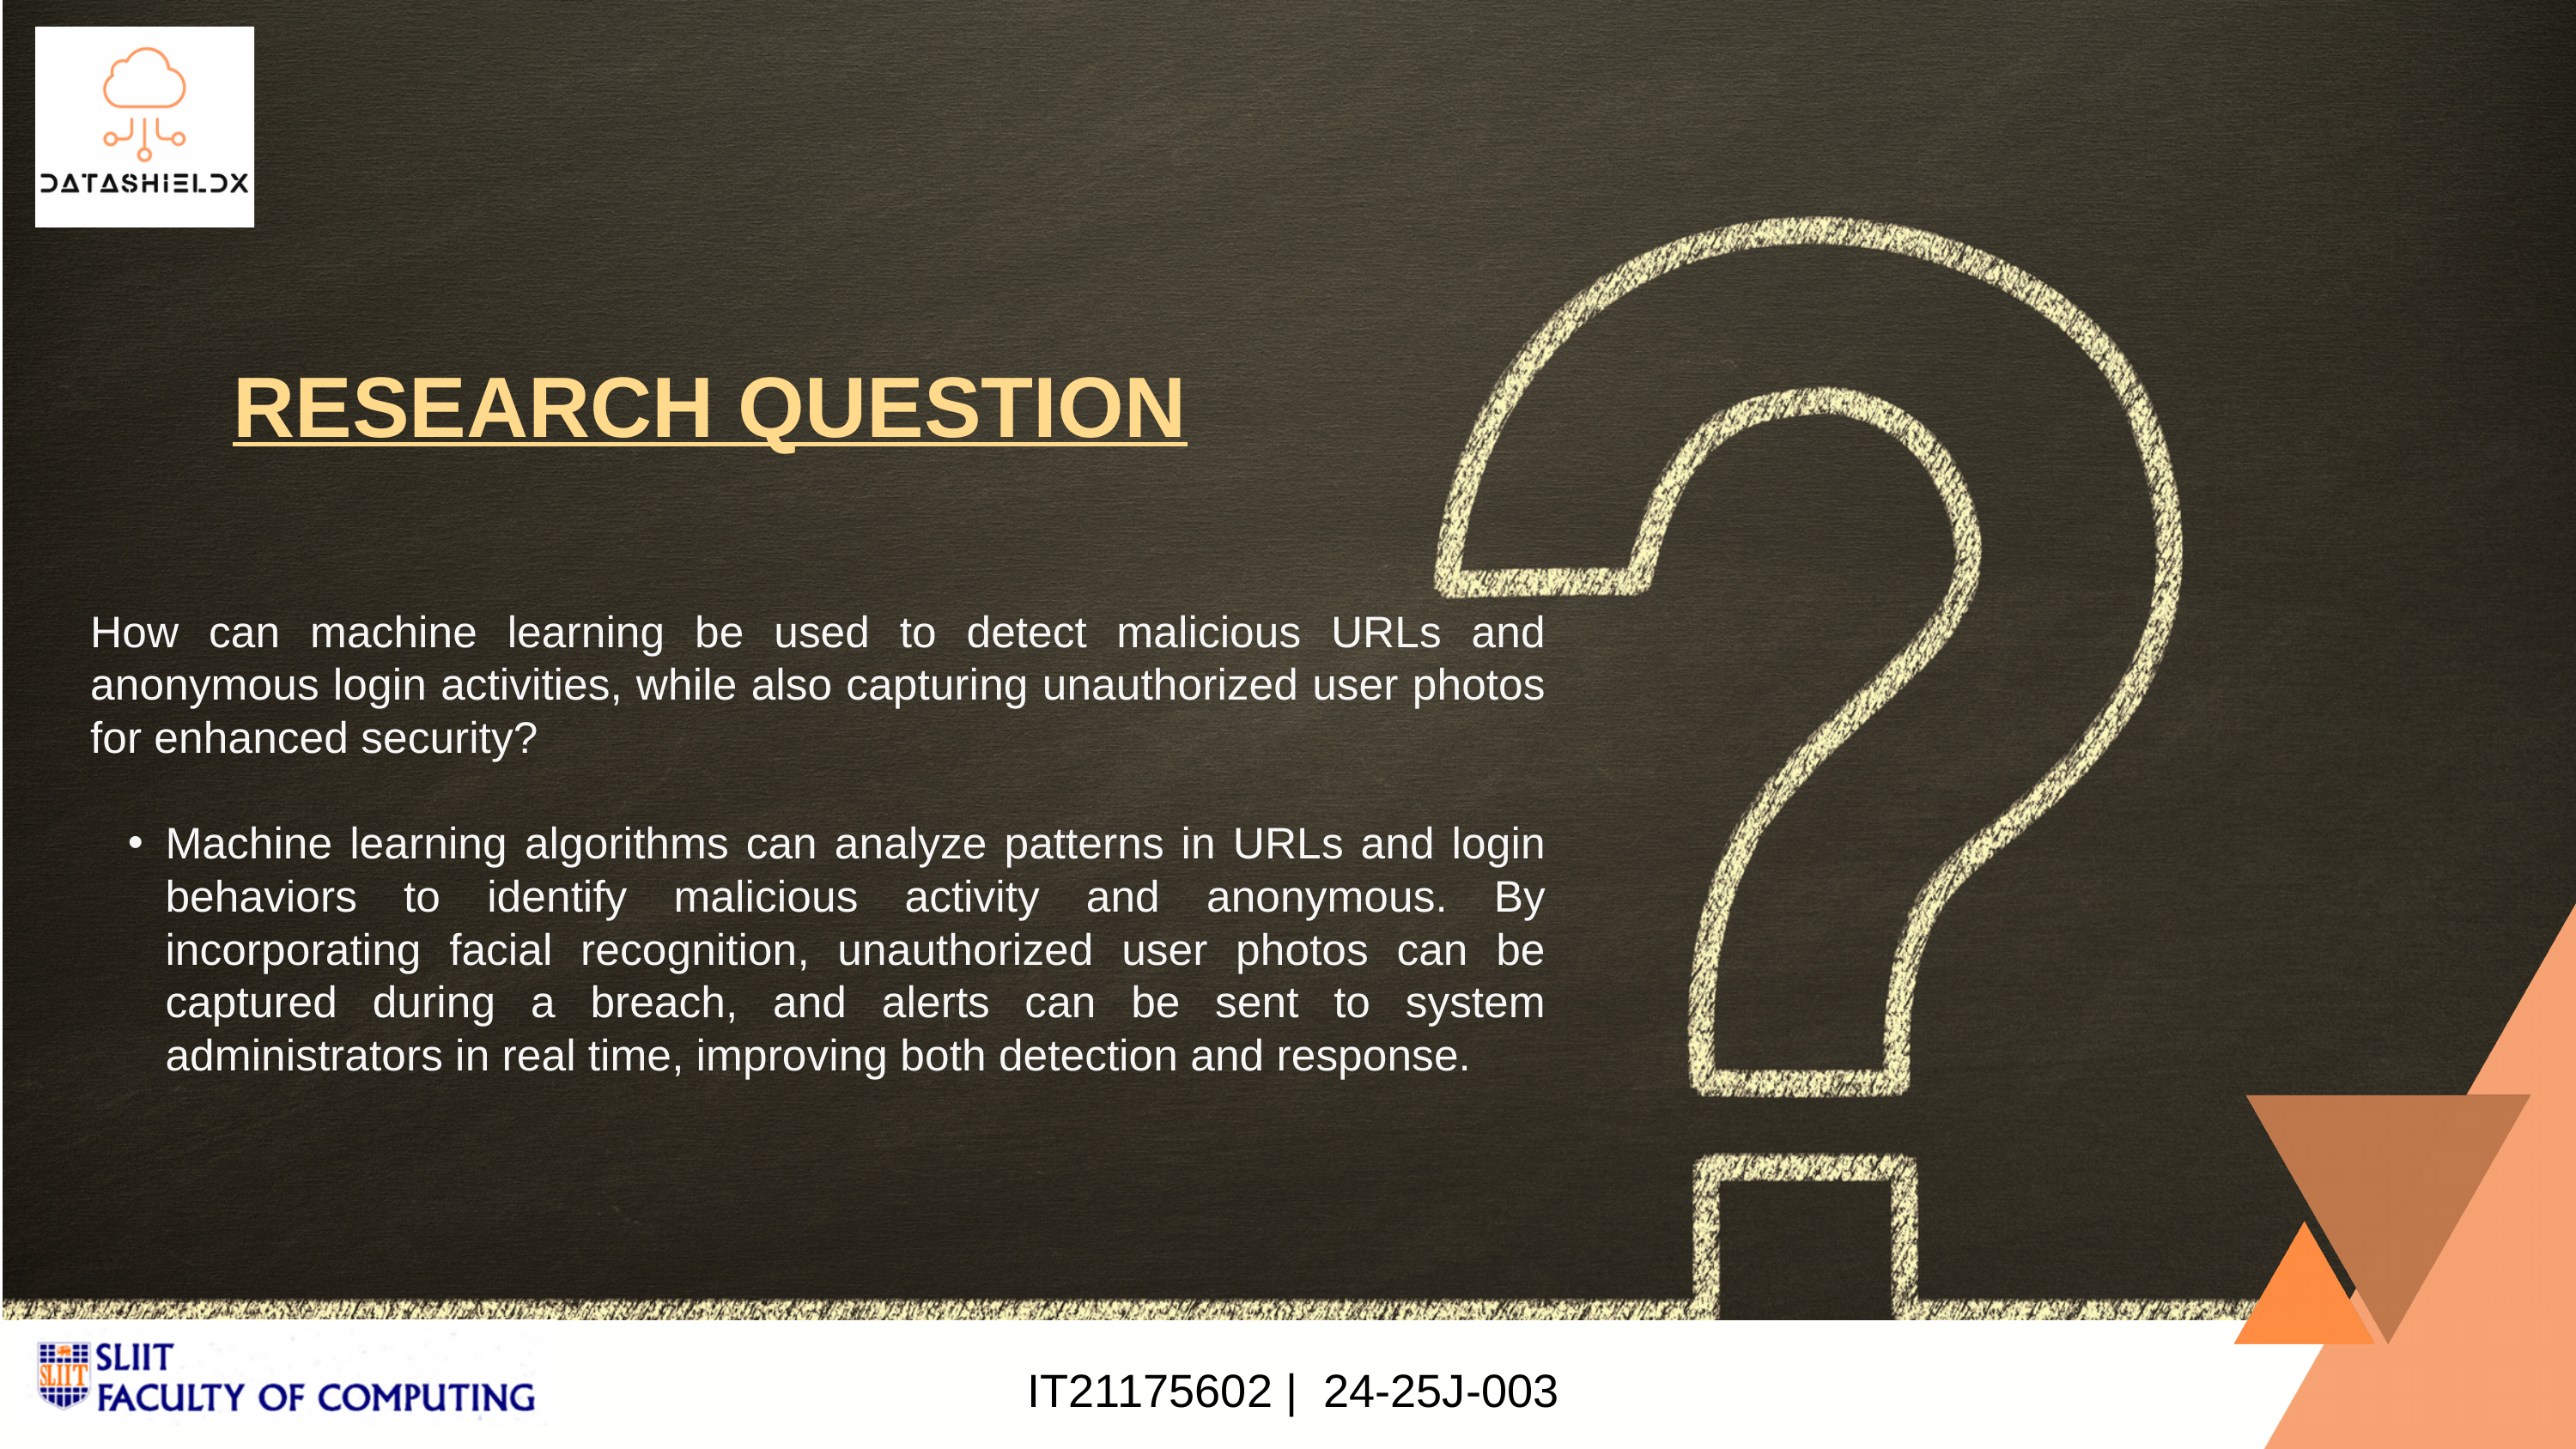

RESEARCH QUESTION
How can machine learning be used to detect malicious URLs and anonymous login activities, while also capturing unauthorized user photos for enhanced security?

Machine learning algorithms can analyze patterns in URLs and login behaviors to identify malicious activity and anonymous. By incorporating facial recognition, unauthorized user photos can be captured during a breach, and alerts can be sent to system administrators in real time, improving both detection and response.

IT21175602 |  24-25J-003